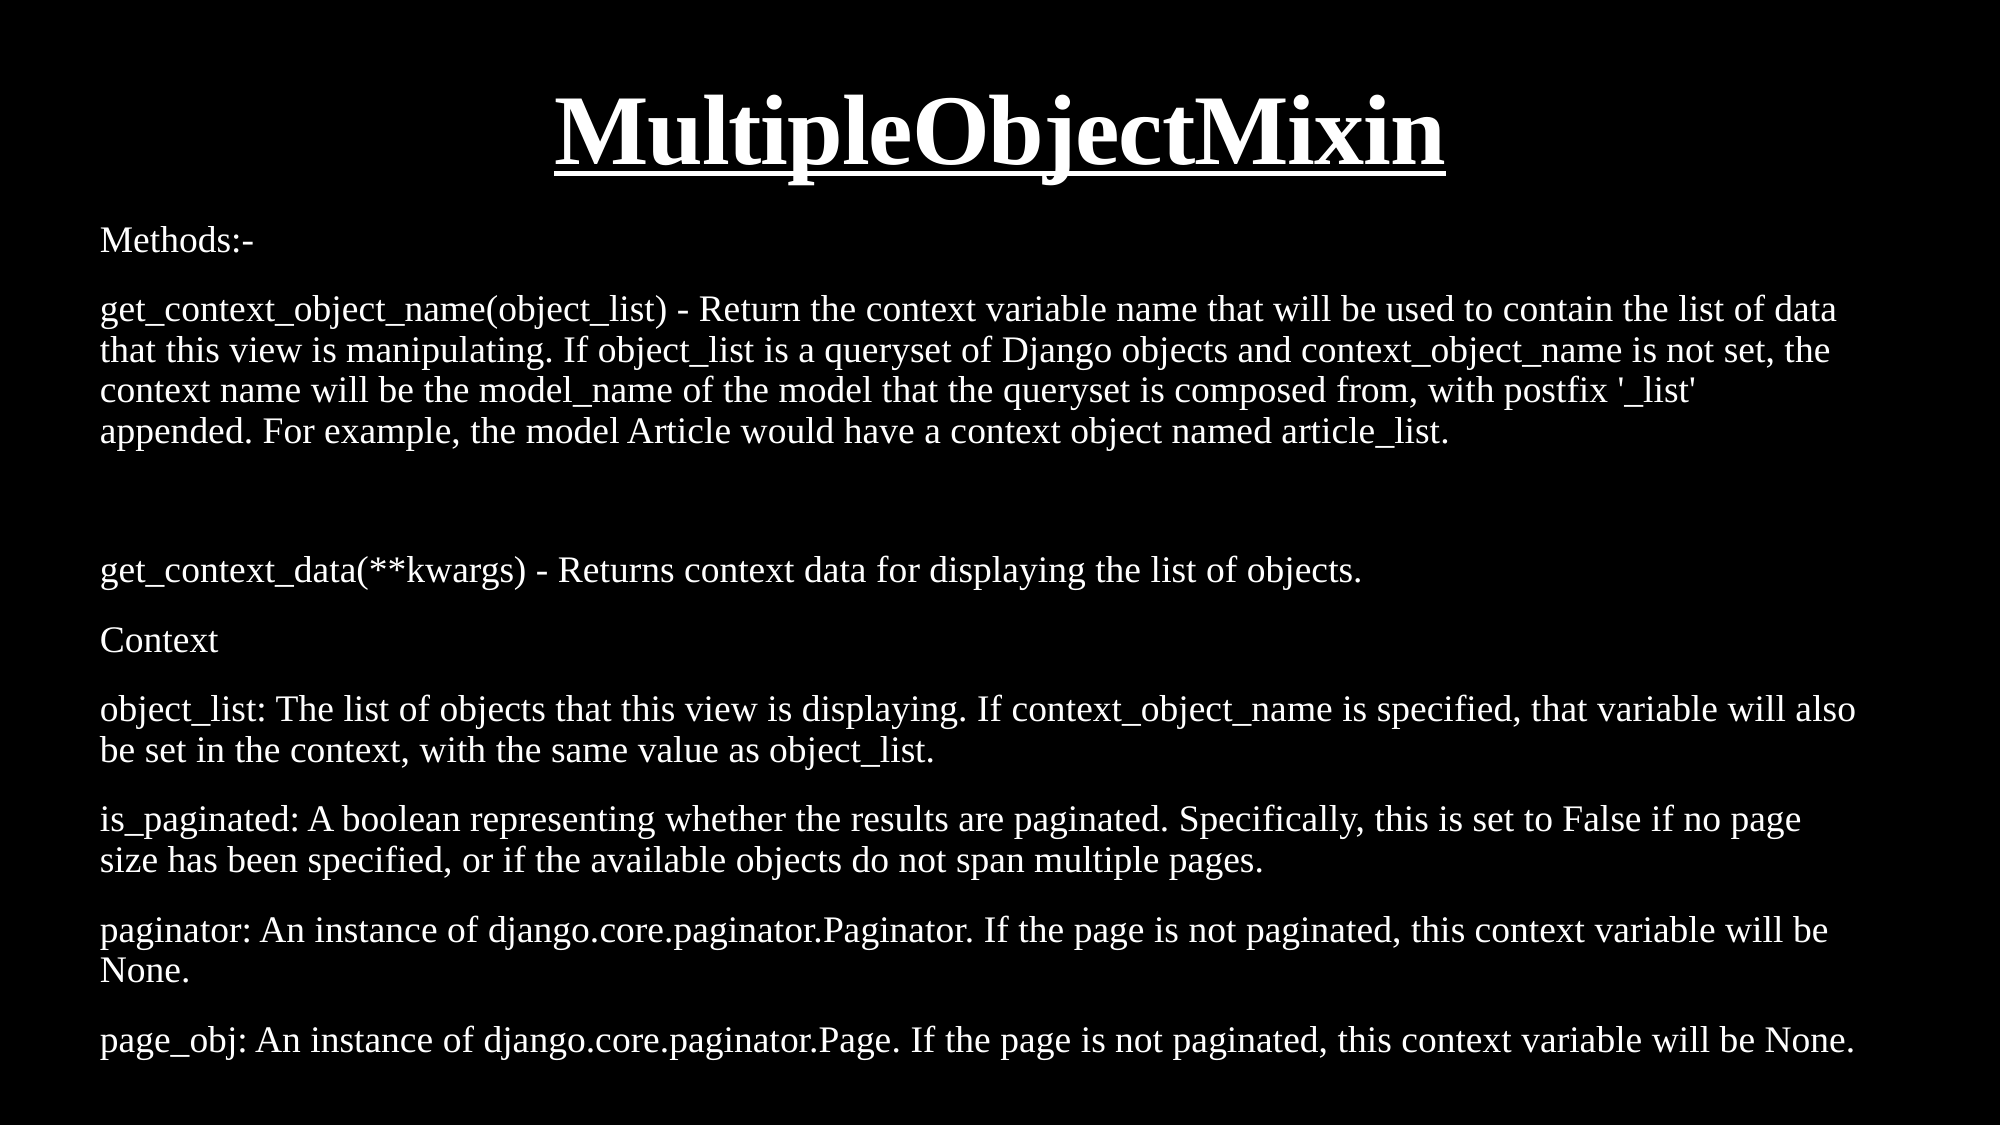

# MultipleObjectMixin
Methods:-
get_context_object_name(object_list) - Return the context variable name that will be used to contain the list of data that this view is manipulating. If object_list is a queryset of Django objects and context_object_name is not set, the context name will be the model_name of the model that the queryset is composed from, with postfix '_list' appended. For example, the model Article would have a context object named article_list.

get_context_data(**kwargs) - Returns context data for displaying the list of objects.
Context
object_list: The list of objects that this view is displaying. If context_object_name is specified, that variable will also be set in the context, with the same value as object_list.
is_paginated: A boolean representing whether the results are paginated. Specifically, this is set to False if no page size has been specified, or if the available objects do not span multiple pages.
paginator: An instance of django.core.paginator.Paginator. If the page is not paginated, this context variable will be None.
page_obj: An instance of django.core.paginator.Page. If the page is not paginated, this context variable will be None.